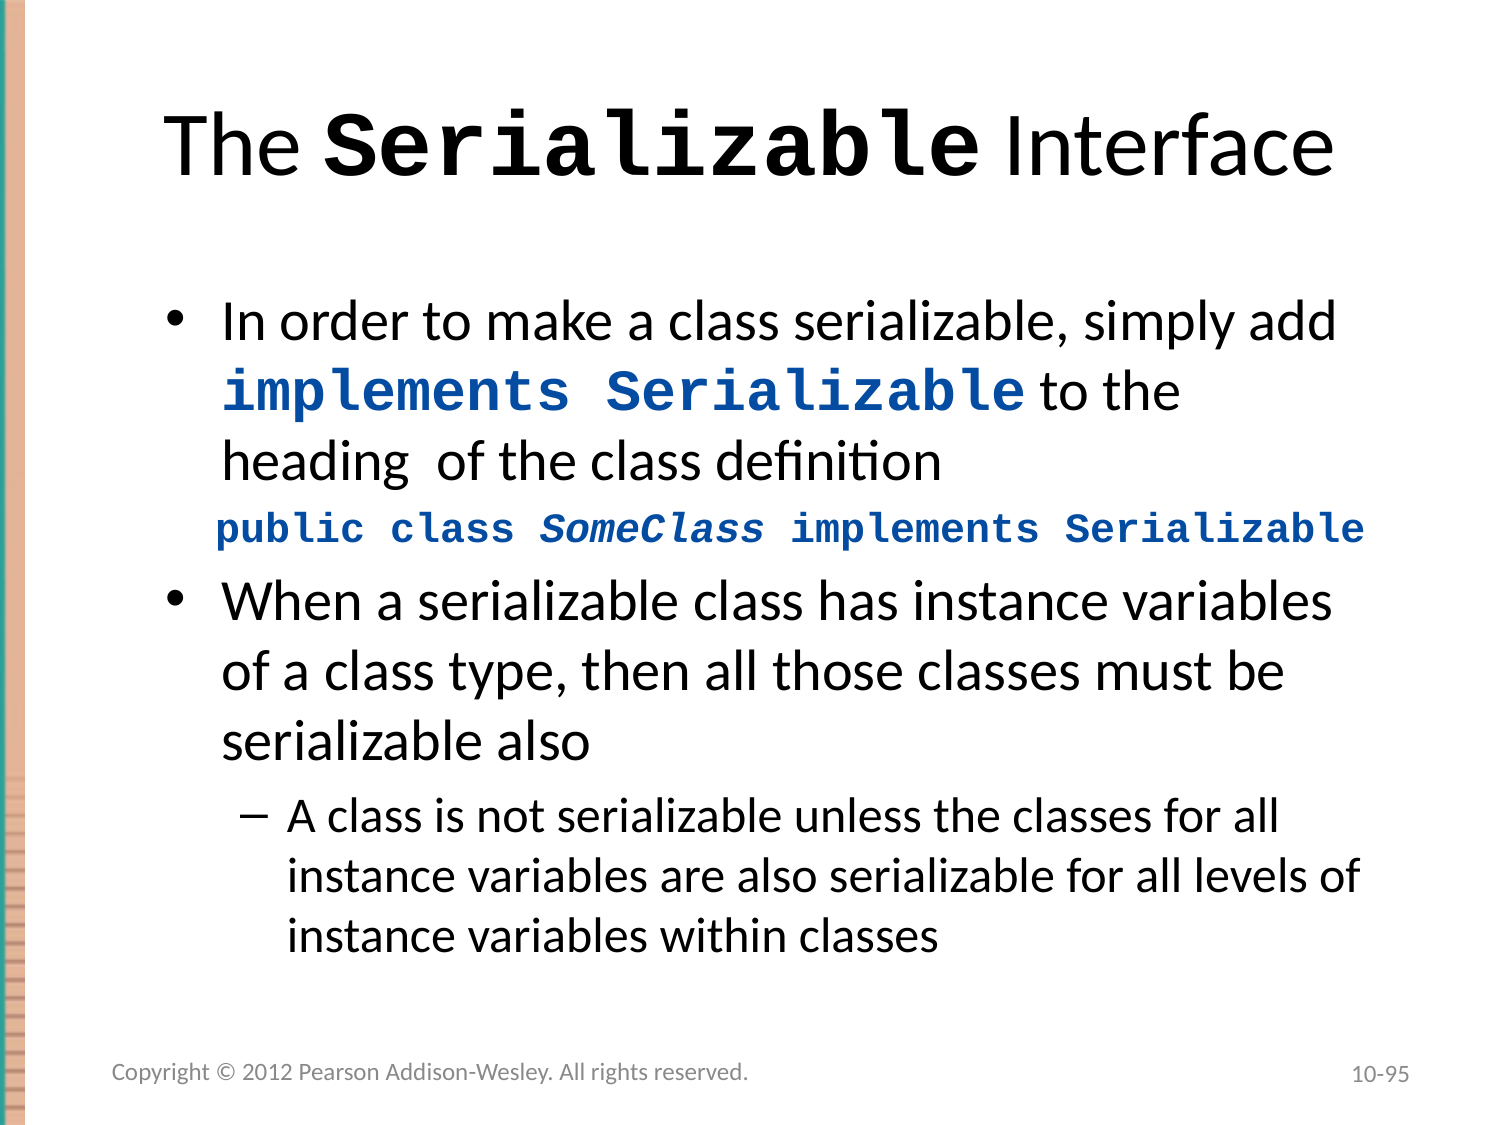

# The Serializable Interface
In order to make a class serializable, simply add implements Serializable to the  heading  of the class definition
  public class SomeClass implements Serializable
When a serializable class has instance variables of a class type, then all those classes must be serializable also
A class is not serializable unless the classes for all instance variables are also serializable for all levels of instance variables within classes
Copyright © 2012 Pearson Addison-Wesley. All rights reserved.
10-95